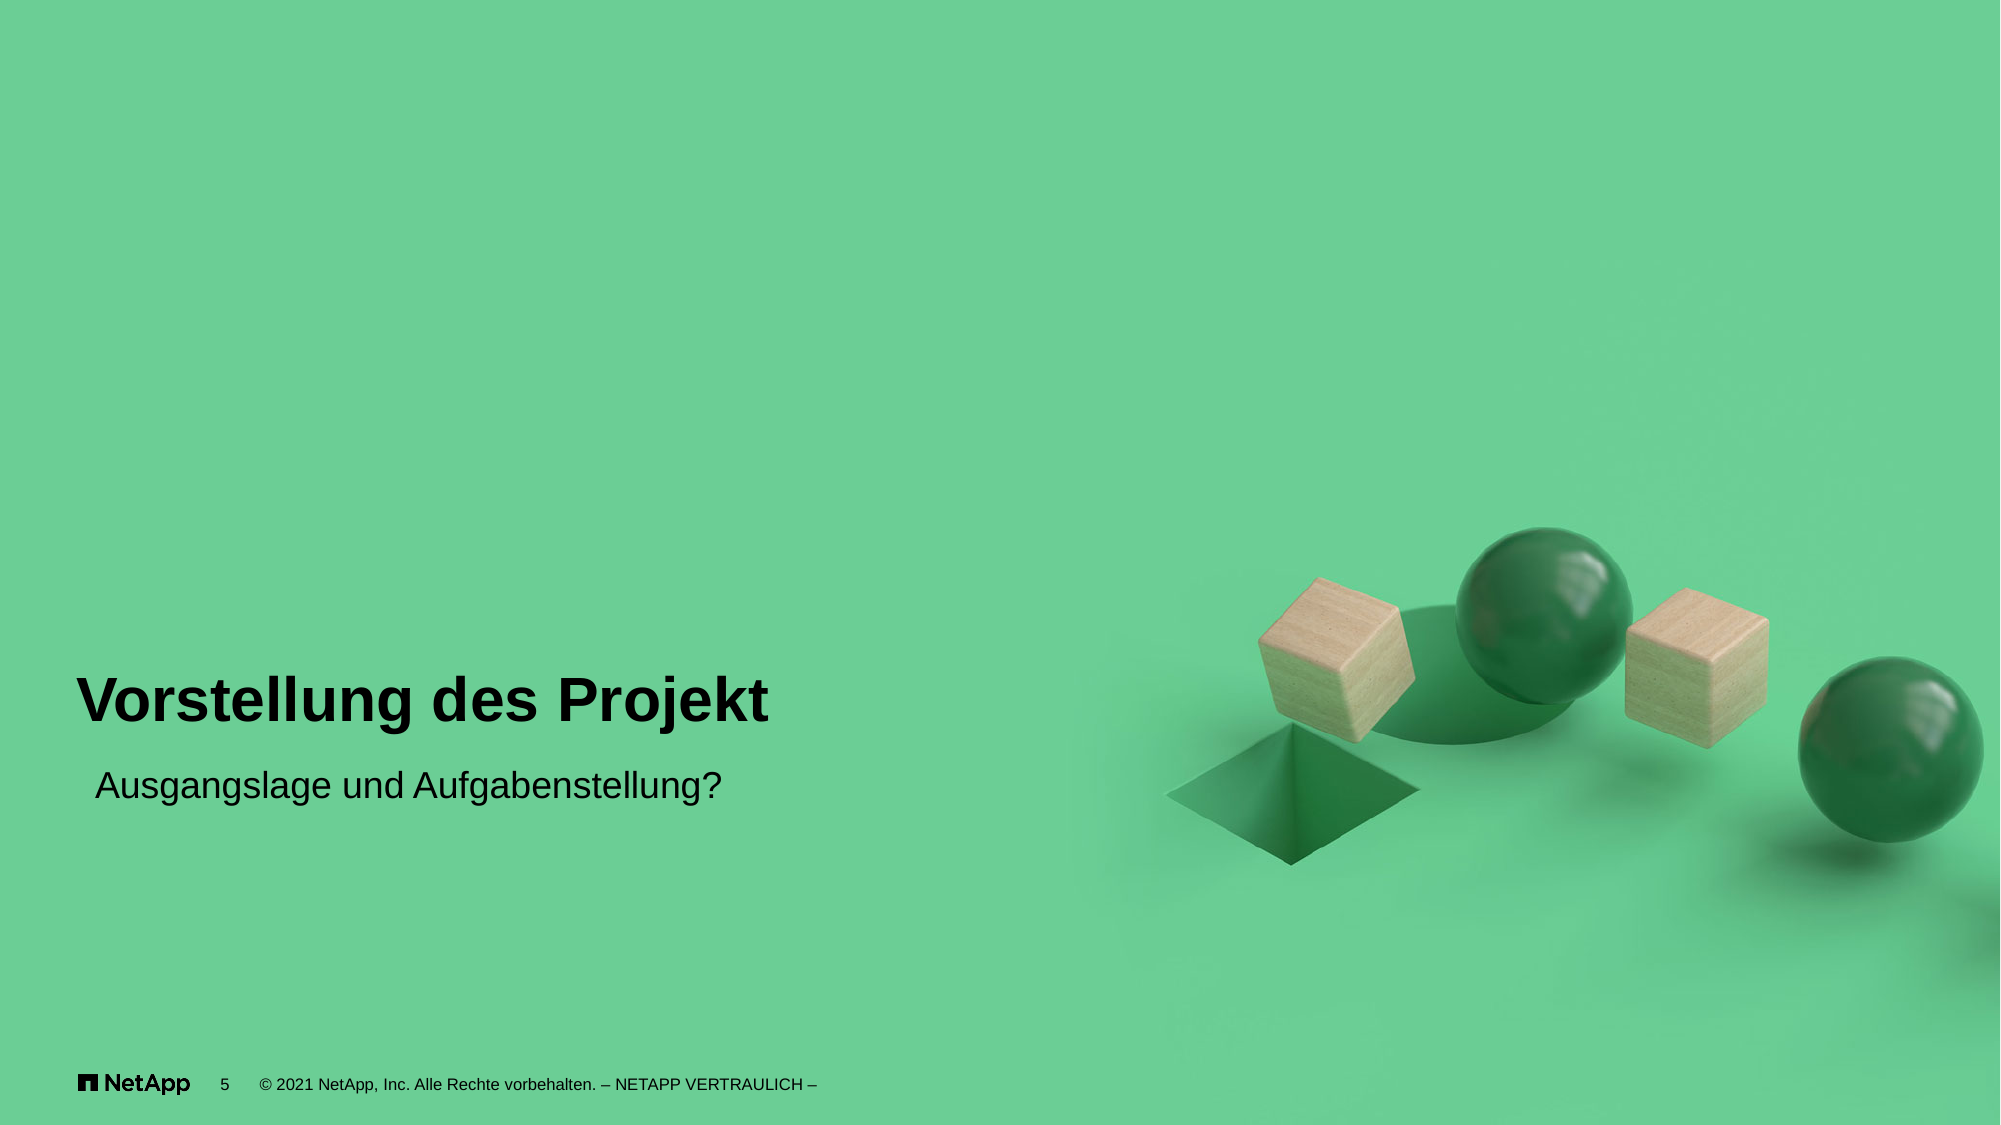

# Vorstellung des Projekt
Ausgangslage und Aufgabenstellung?
5
© 2021 NetApp, Inc. Alle Rechte vorbehalten. – NETAPP VERTRAULICH –